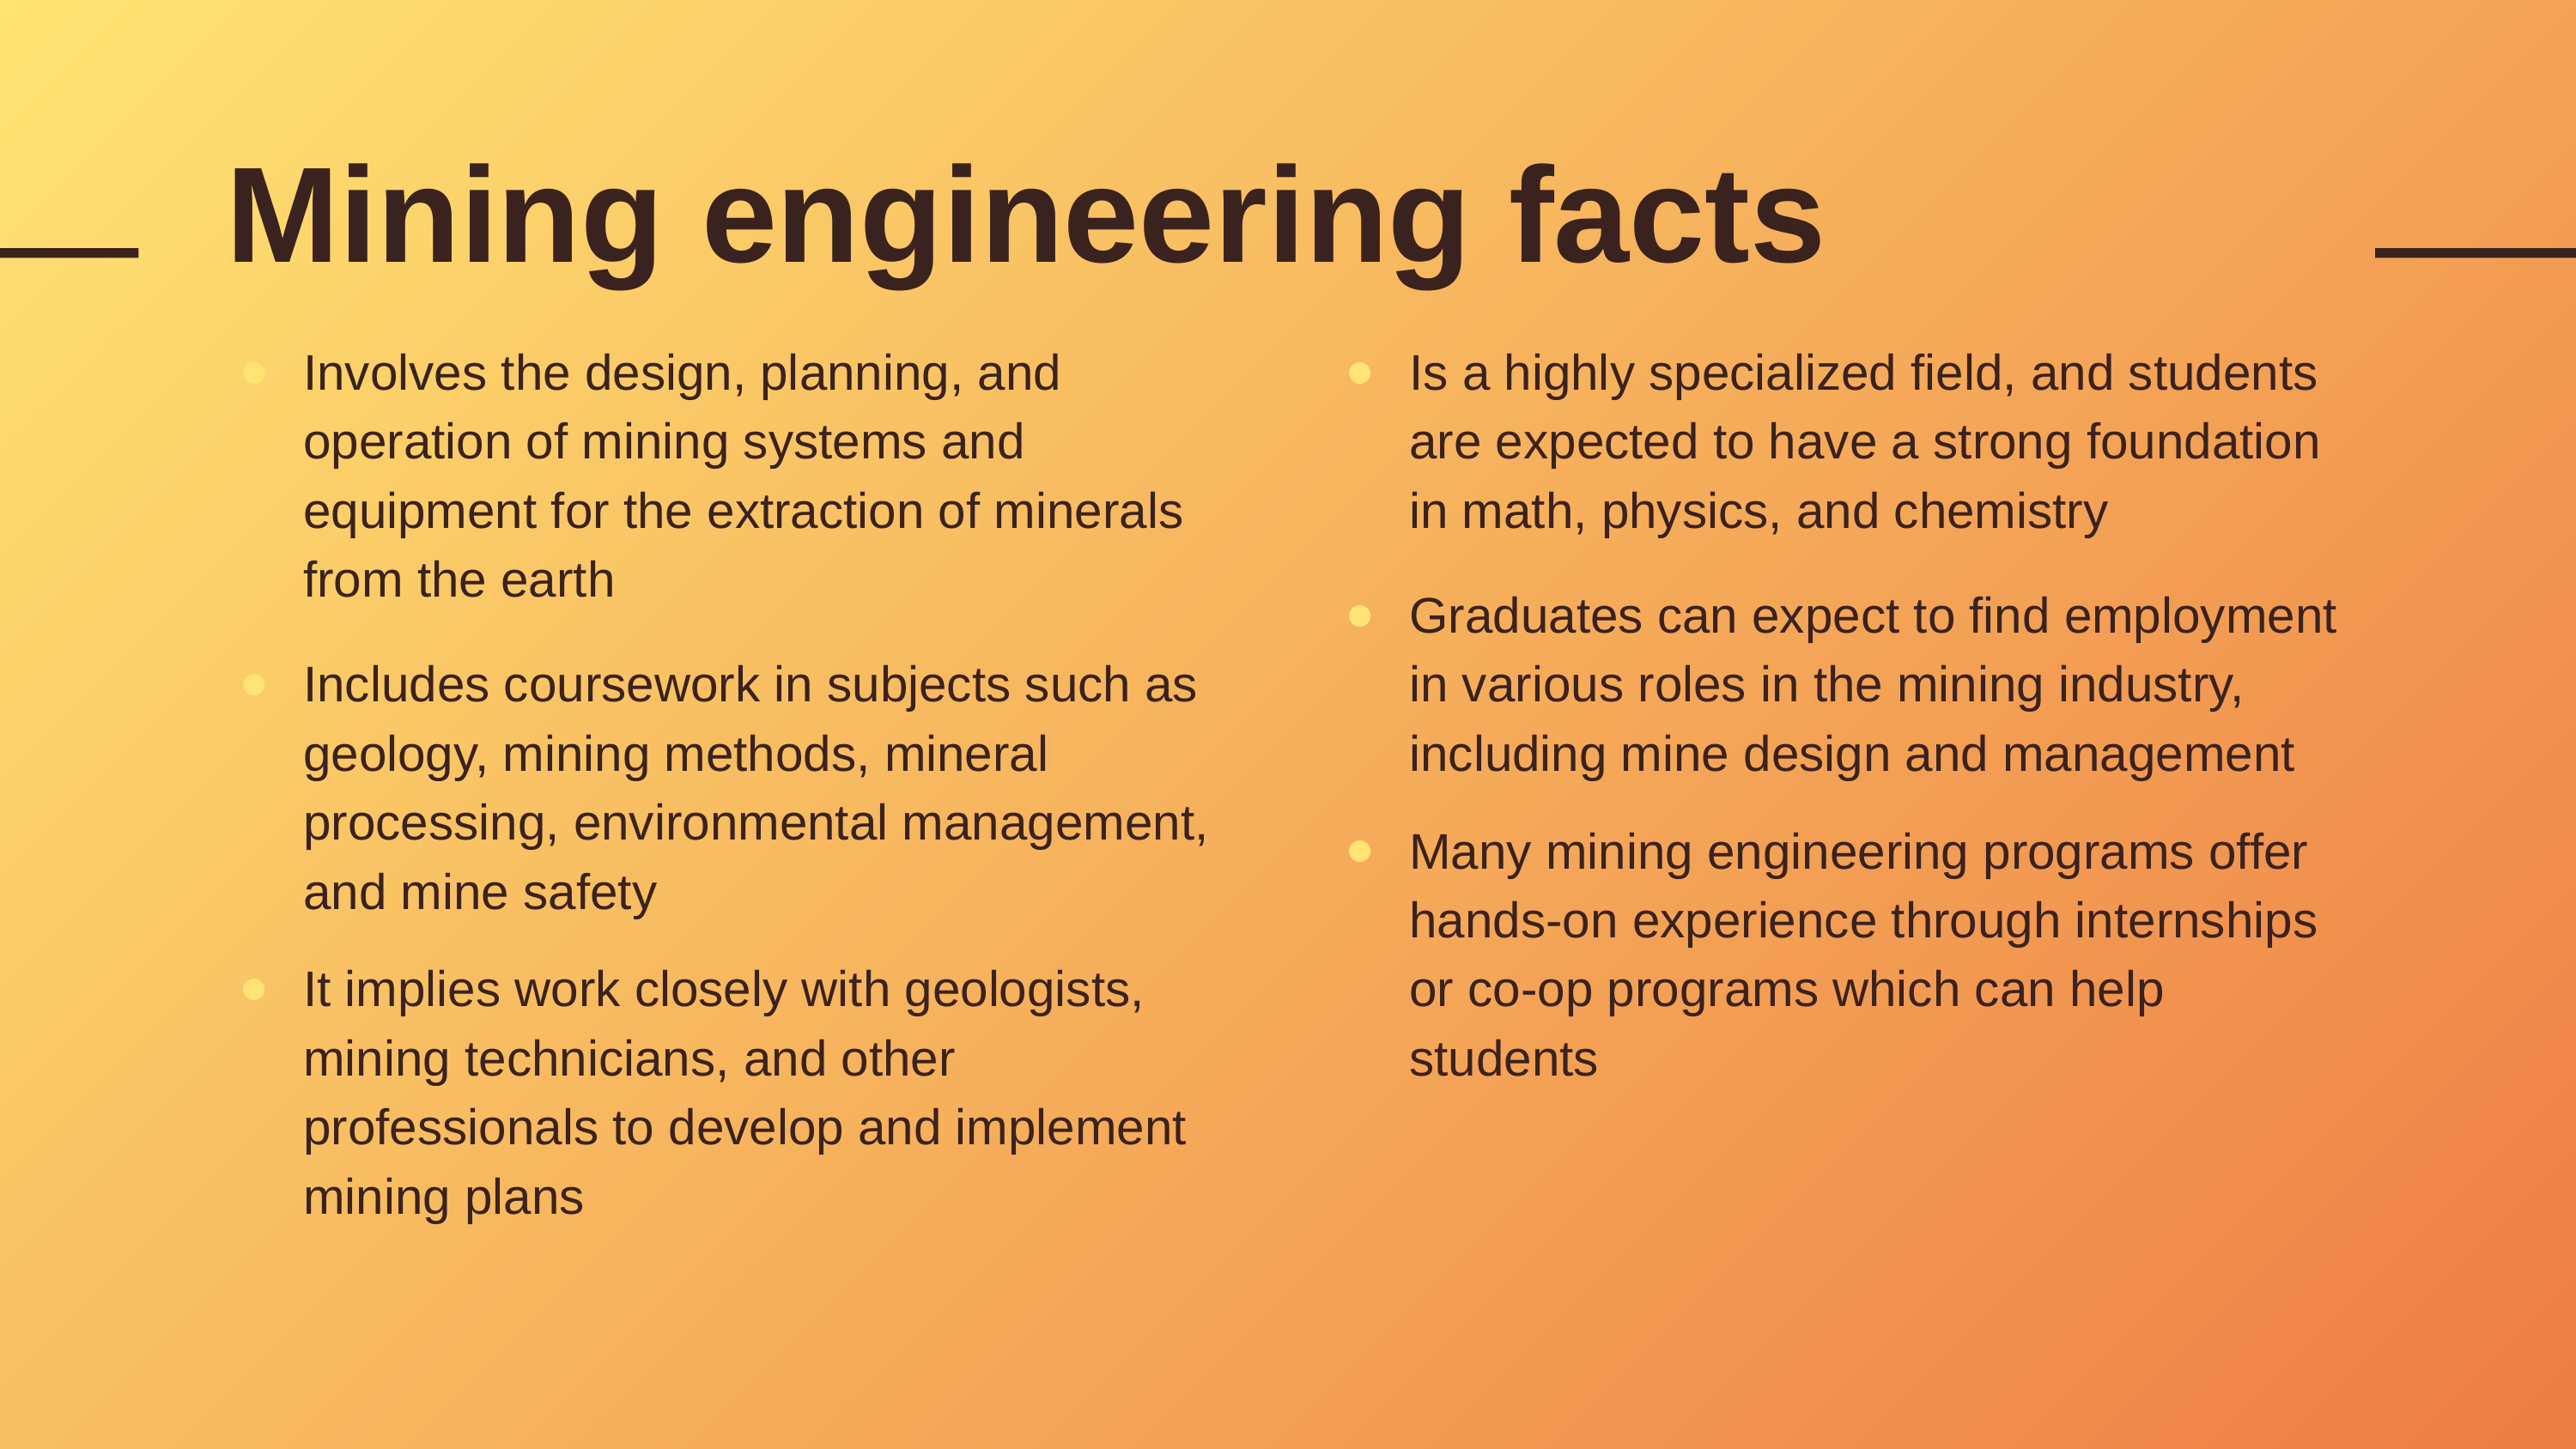

# Mining engineering facts
Involves the design, planning, and operation of mining systems and equipment for the extraction of minerals from the earth
Includes coursework in subjects such as geology, mining methods, mineral processing, environmental management, and mine safety
It implies work closely with geologists, mining technicians, and other professionals to develop and implement mining plans
Is a highly specialized field, and students are expected to have a strong foundation in math, physics, and chemistry
Graduates can expect to find employment in various roles in the mining industry, including mine design and management
Many mining engineering programs offer hands-on experience through internships or co-op programs which can help students